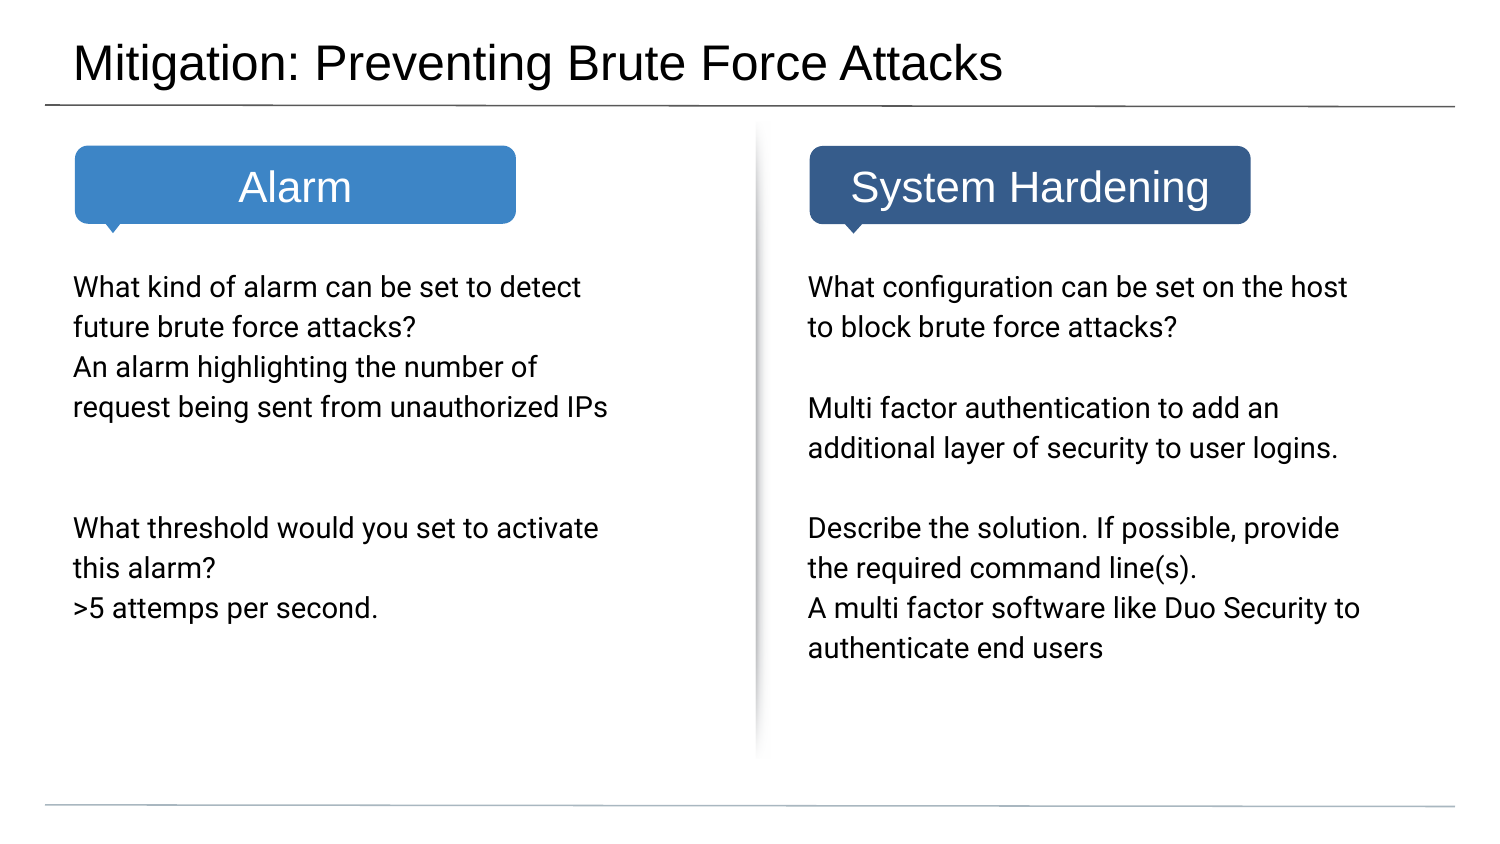

# Mitigation: Preventing Brute Force Attacks
What kind of alarm can be set to detect future brute force attacks?
An alarm highlighting the number of request being sent from unauthorized IPs

What threshold would you set to activate this alarm?
>5 attemps per second.
What configuration can be set on the host to block brute force attacks?

Multi factor authentication to add an additional layer of security to user logins.

Describe the solution. If possible, provide the required command line(s).
A multi factor software like Duo Security to authenticate end users